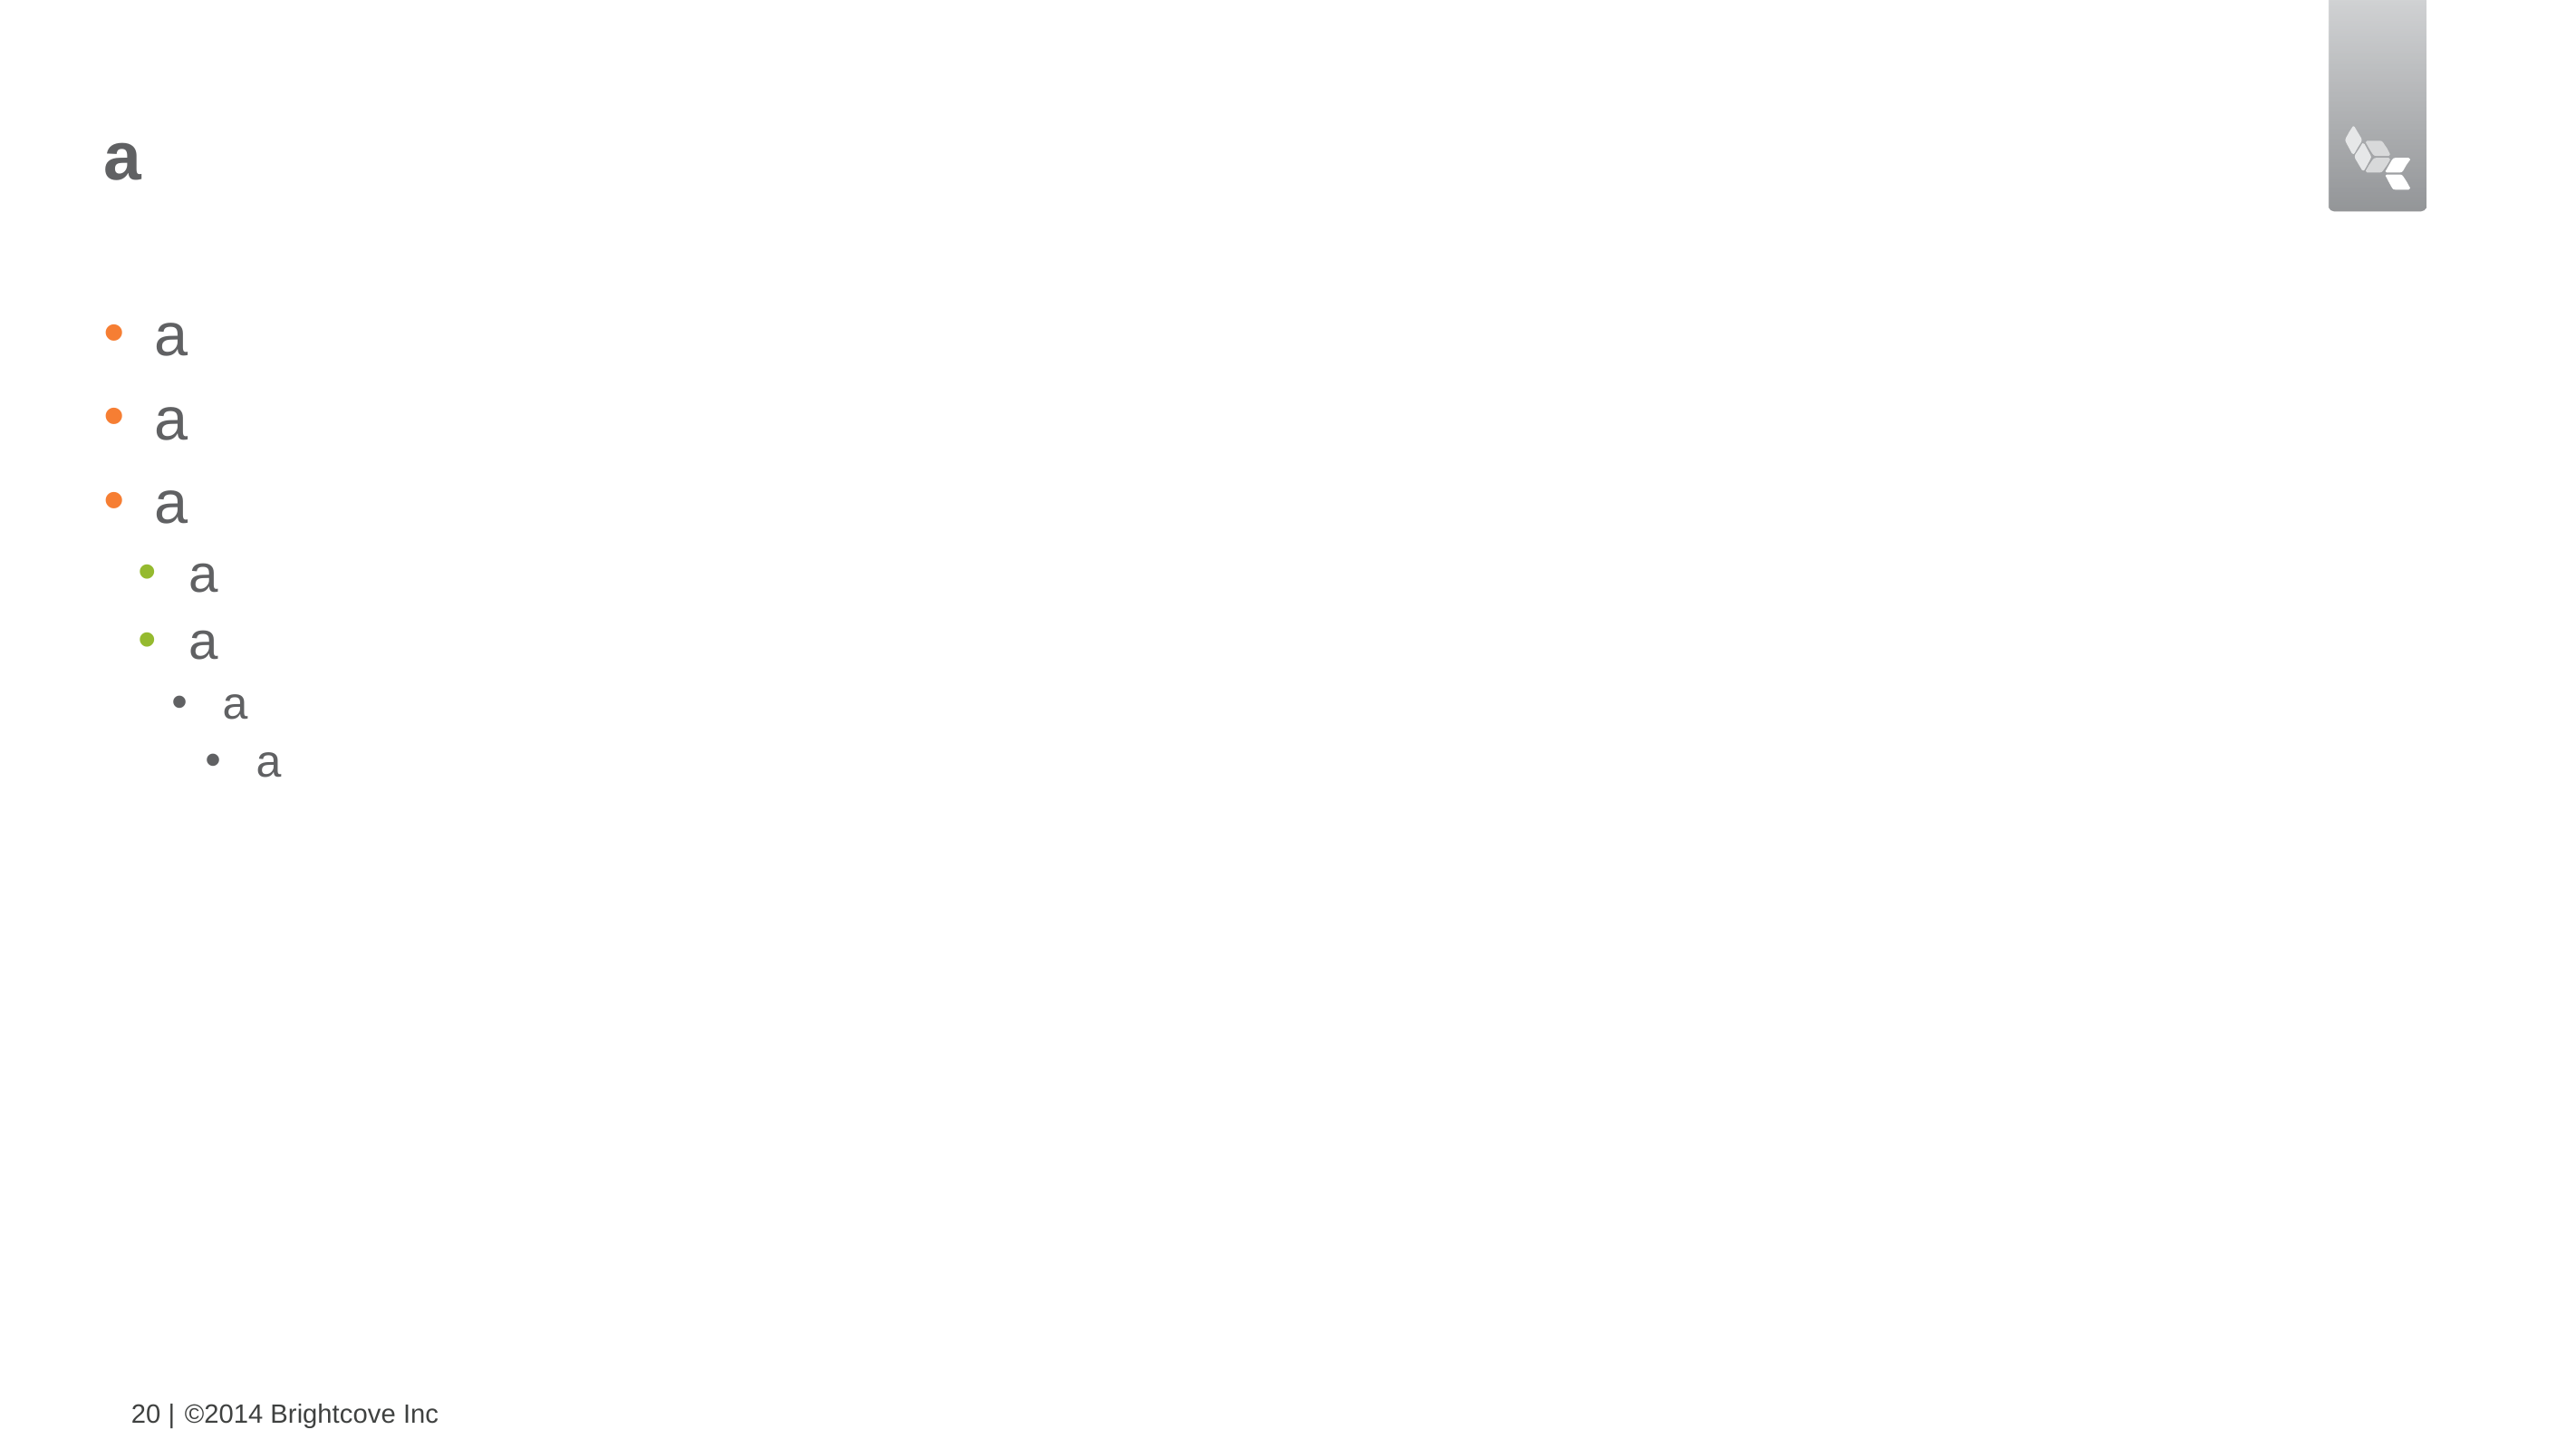

# a
a
a
a
a
a
a
a
20 |
©2014 Brightcove Inc